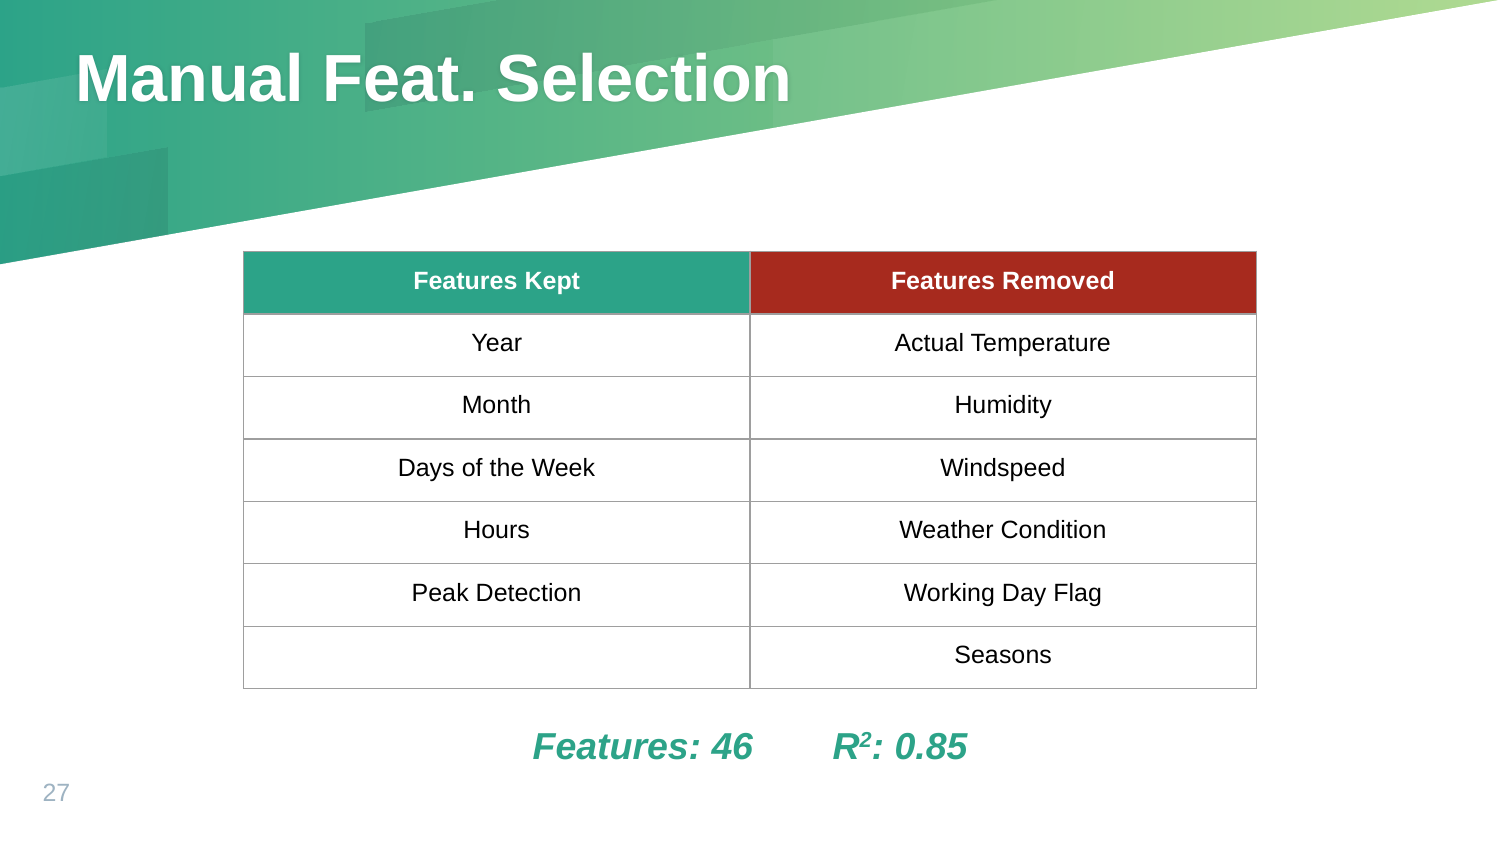

Manual Feat. Selection
| Features Kept | Features Removed |
| --- | --- |
| Year | Actual Temperature |
| Month | Humidity |
| Days of the Week | Windspeed |
| Hours | Weather Condition |
| Peak Detection | Working Day Flag |
|  | Seasons |
Features: 46	R2: 0.85
27